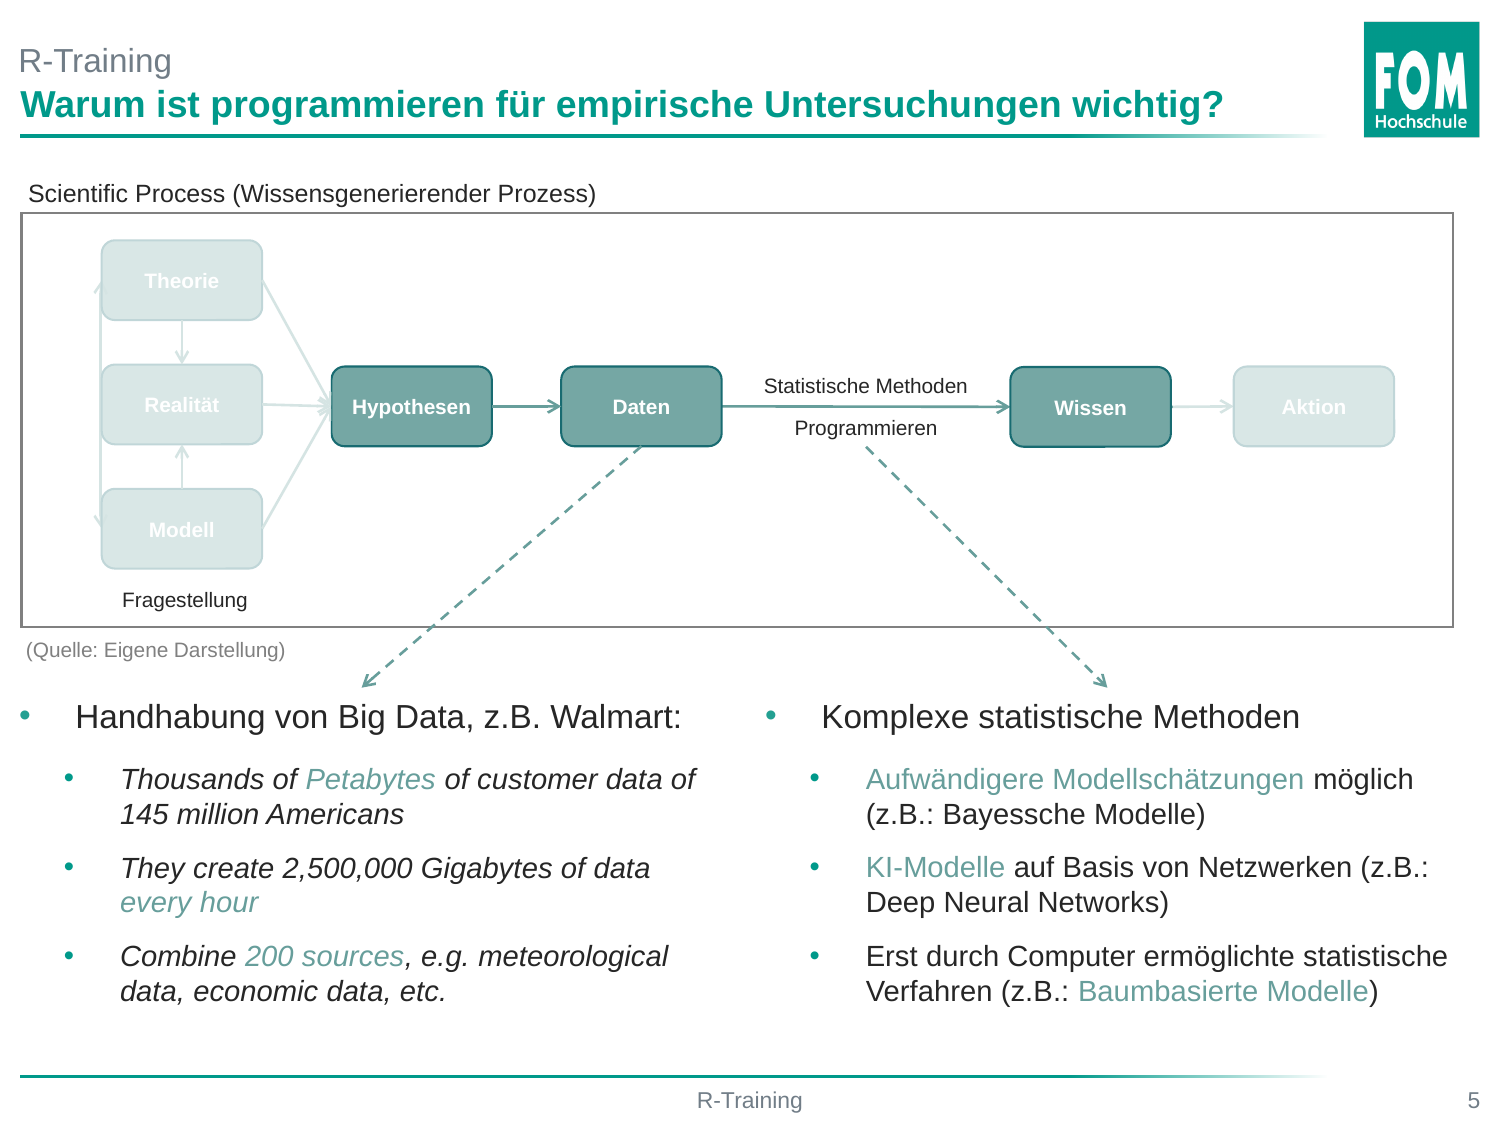

# R-Training
Warum ist programmieren für empirische Untersuchungen wichtig?
Scientific Process (Wissensgenerierender Prozess)

Theorie

Realität
Statistische Methoden
Hypothesen
Daten
Aktion
Wissen
Programmieren
Modell
Fragestellung
(Quelle: Eigene Darstellung)
Handhabung von Big Data, z.B. Walmart:
Thousands of Petabytes of customer data of 145 million Americans
They create 2,500,000 Gigabytes of data every hour
Combine 200 sources, e.g. meteorological data, economic data, etc.
Komplexe statistische Methoden
Aufwändigere Modellschätzungen möglich (z.B.: Bayessche Modelle)
KI-Modelle auf Basis von Netzwerken (z.B.: Deep Neural Networks)
Erst durch Computer ermöglichte statistische Verfahren (z.B.: Baumbasierte Modelle)

R-Training
5